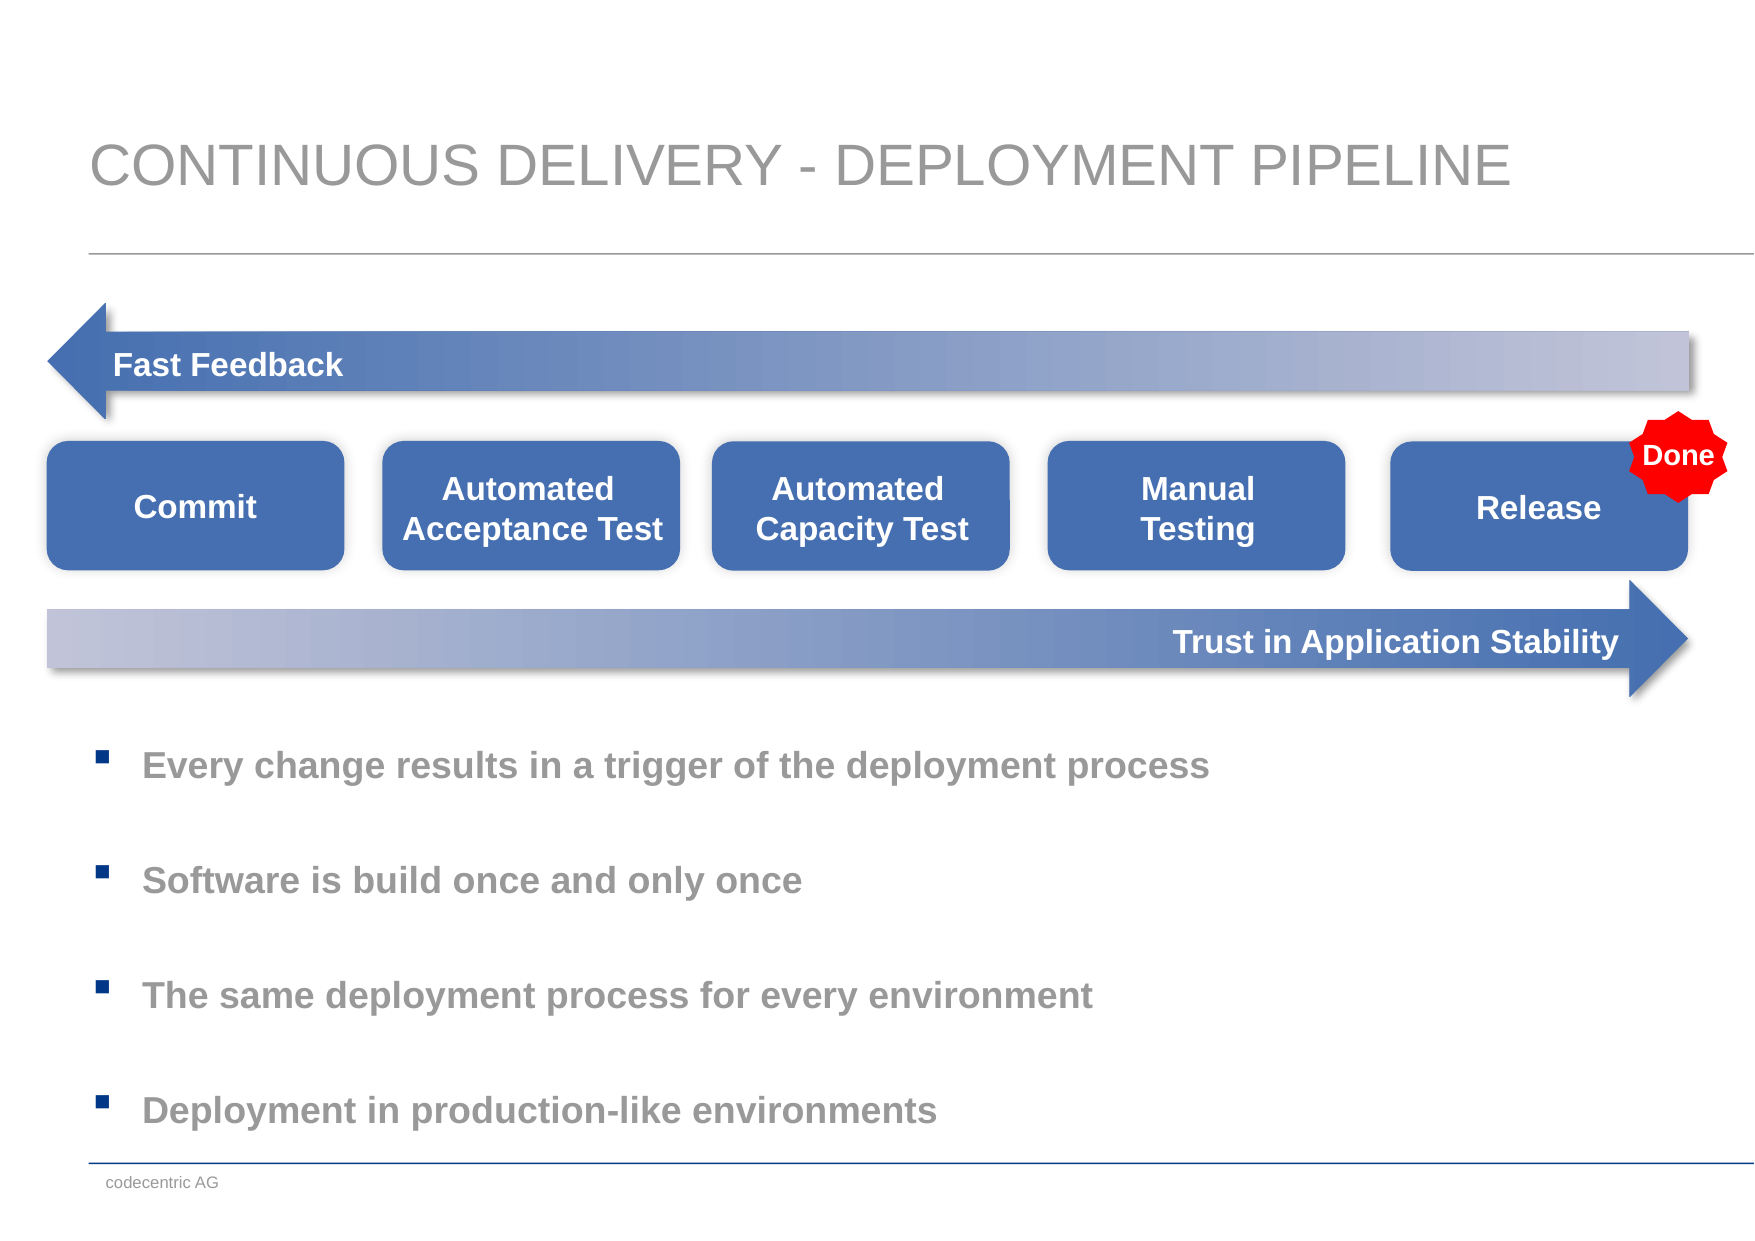

Continuous Delivery - deployment pipeline

Fast Feedback

Done

Manual
Testing

Commit

Automated
Acceptance Test

Automated
Capacity Test

Trust in Application Stability

Release
Every change results in a trigger of the deployment process

Software is build once and only once

The same deployment process for every environment

Deployment in production-like environments